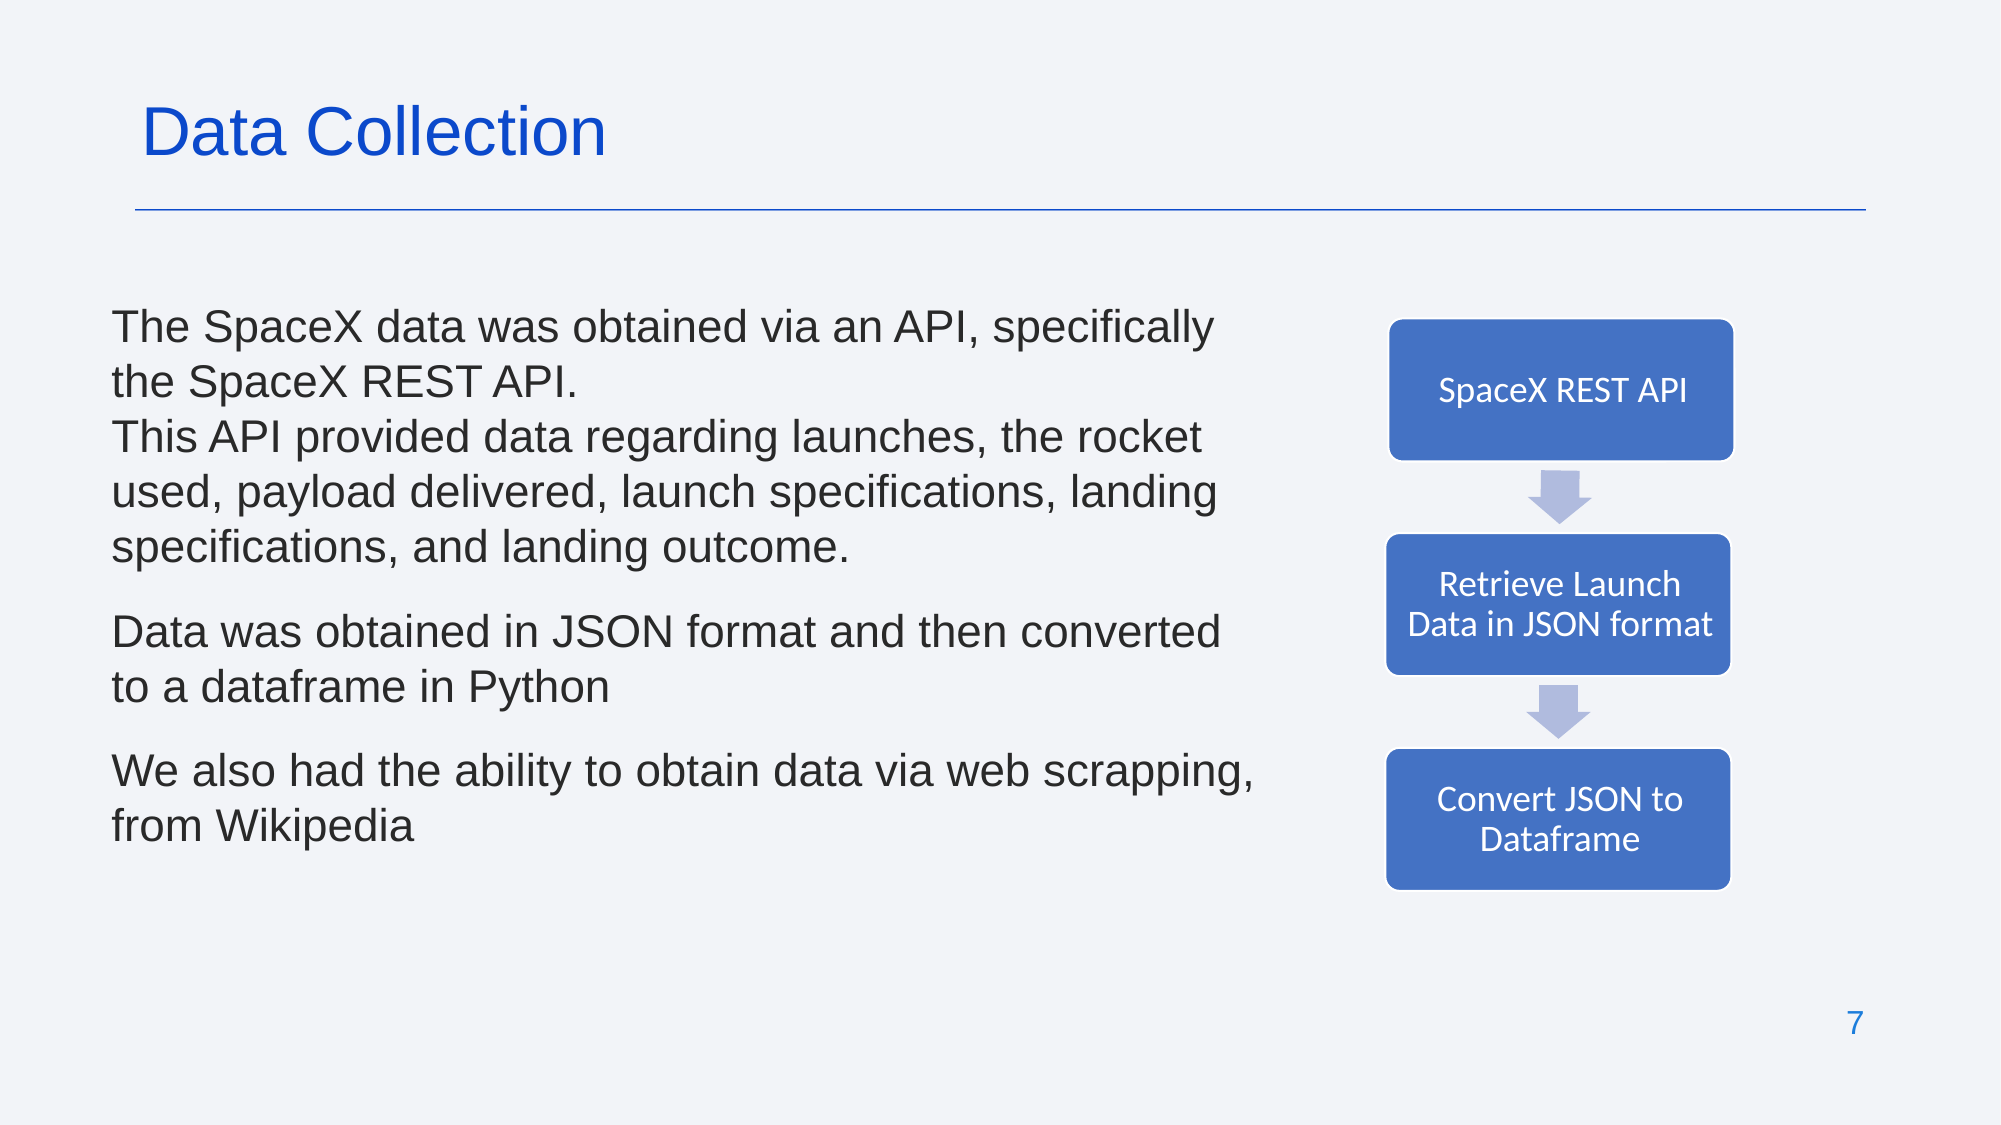

Data Collection
The SpaceX data was obtained via an API, specifically the SpaceX REST API.
This API provided data regarding launches, the rocket used, payload delivered, launch specifications, landing specifications, and landing outcome.
Data was obtained in JSON format and then converted to a dataframe in Python
We also had the ability to obtain data via web scrapping, from Wikipedia

SpaceX REST API

Retrieve Launch Data in JSON format

Convert JSON to Dataframe
7